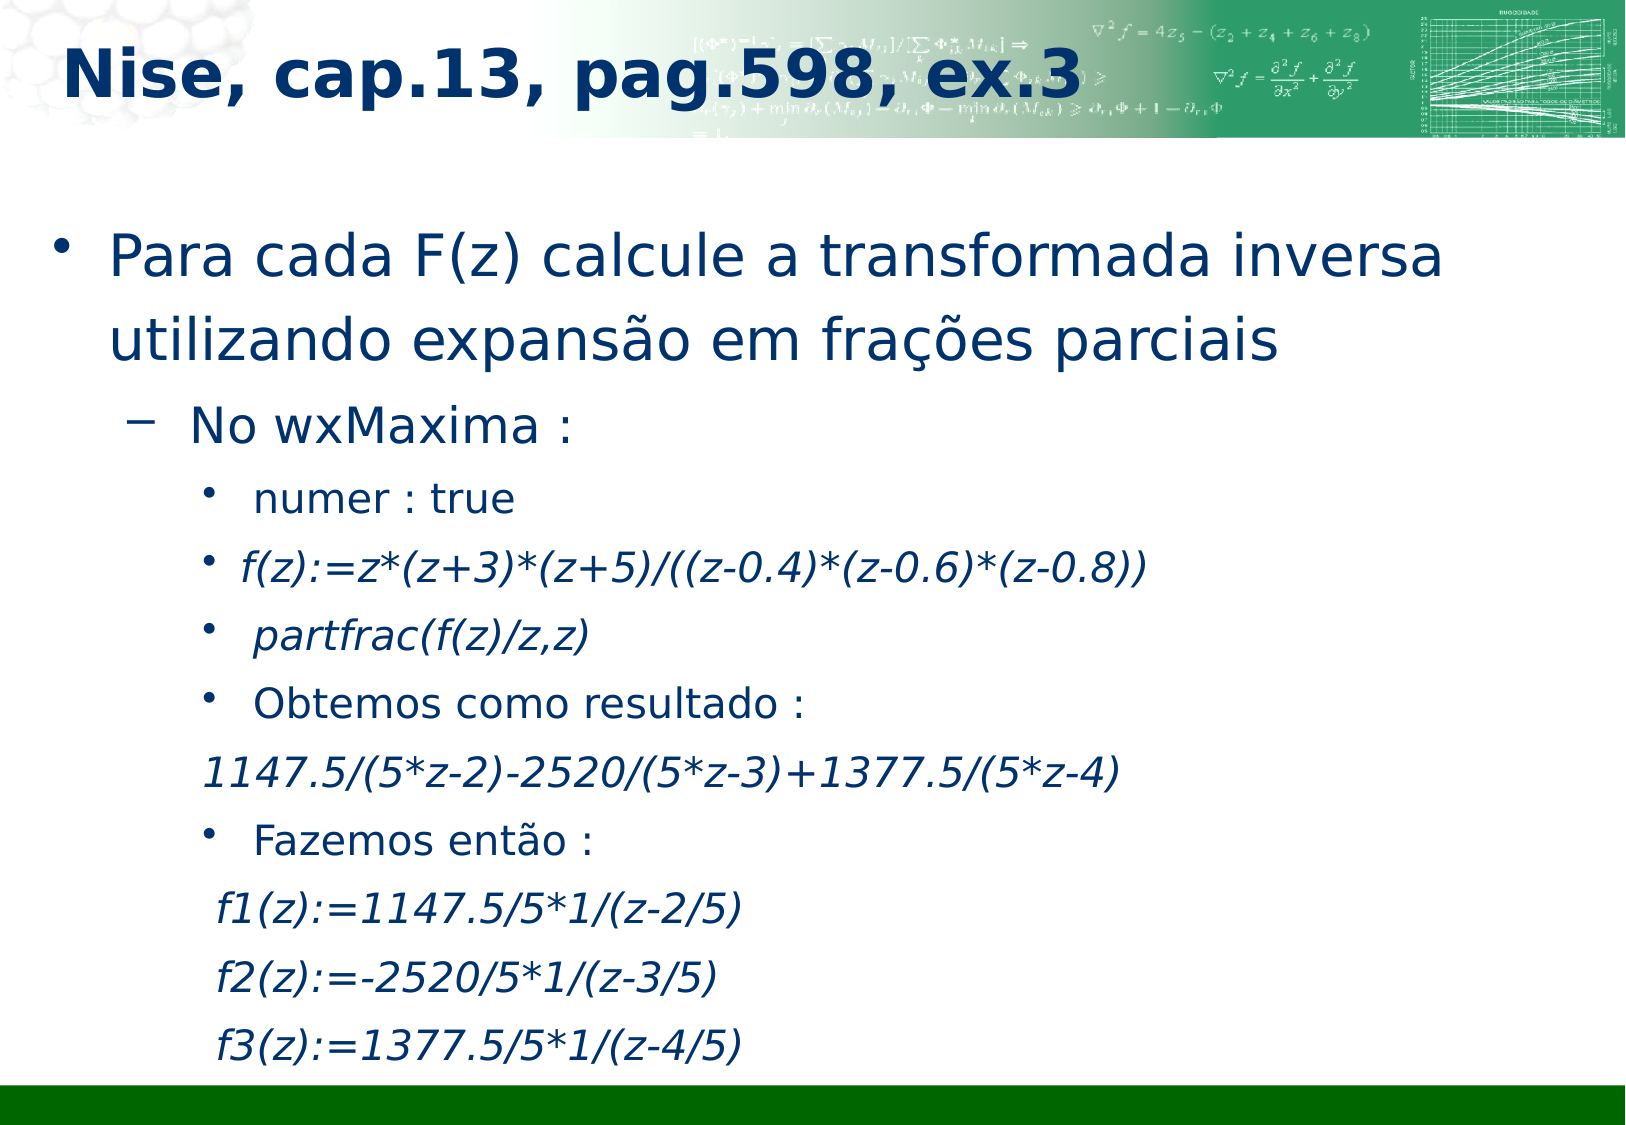

# Nise, cap.13, pag.598, ex.3
Para cada F(z) calcule a transformada inversa utilizando expansão em frações parciais
 No wxMaxima :
 numer : true
f(z):=z*(z+3)*(z+5)/((z-0.4)*(z-0.6)*(z-0.8))
 partfrac(f(z)/z,z)
 Obtemos como resultado :
1147.5/(5*z-2)-2520/(5*z-3)+1377.5/(5*z-4)
 Fazemos então :
 f1(z):=1147.5/5*1/(z-2/5)
 f2(z):=-2520/5*1/(z-3/5)
 f3(z):=1377.5/5*1/(z-4/5)